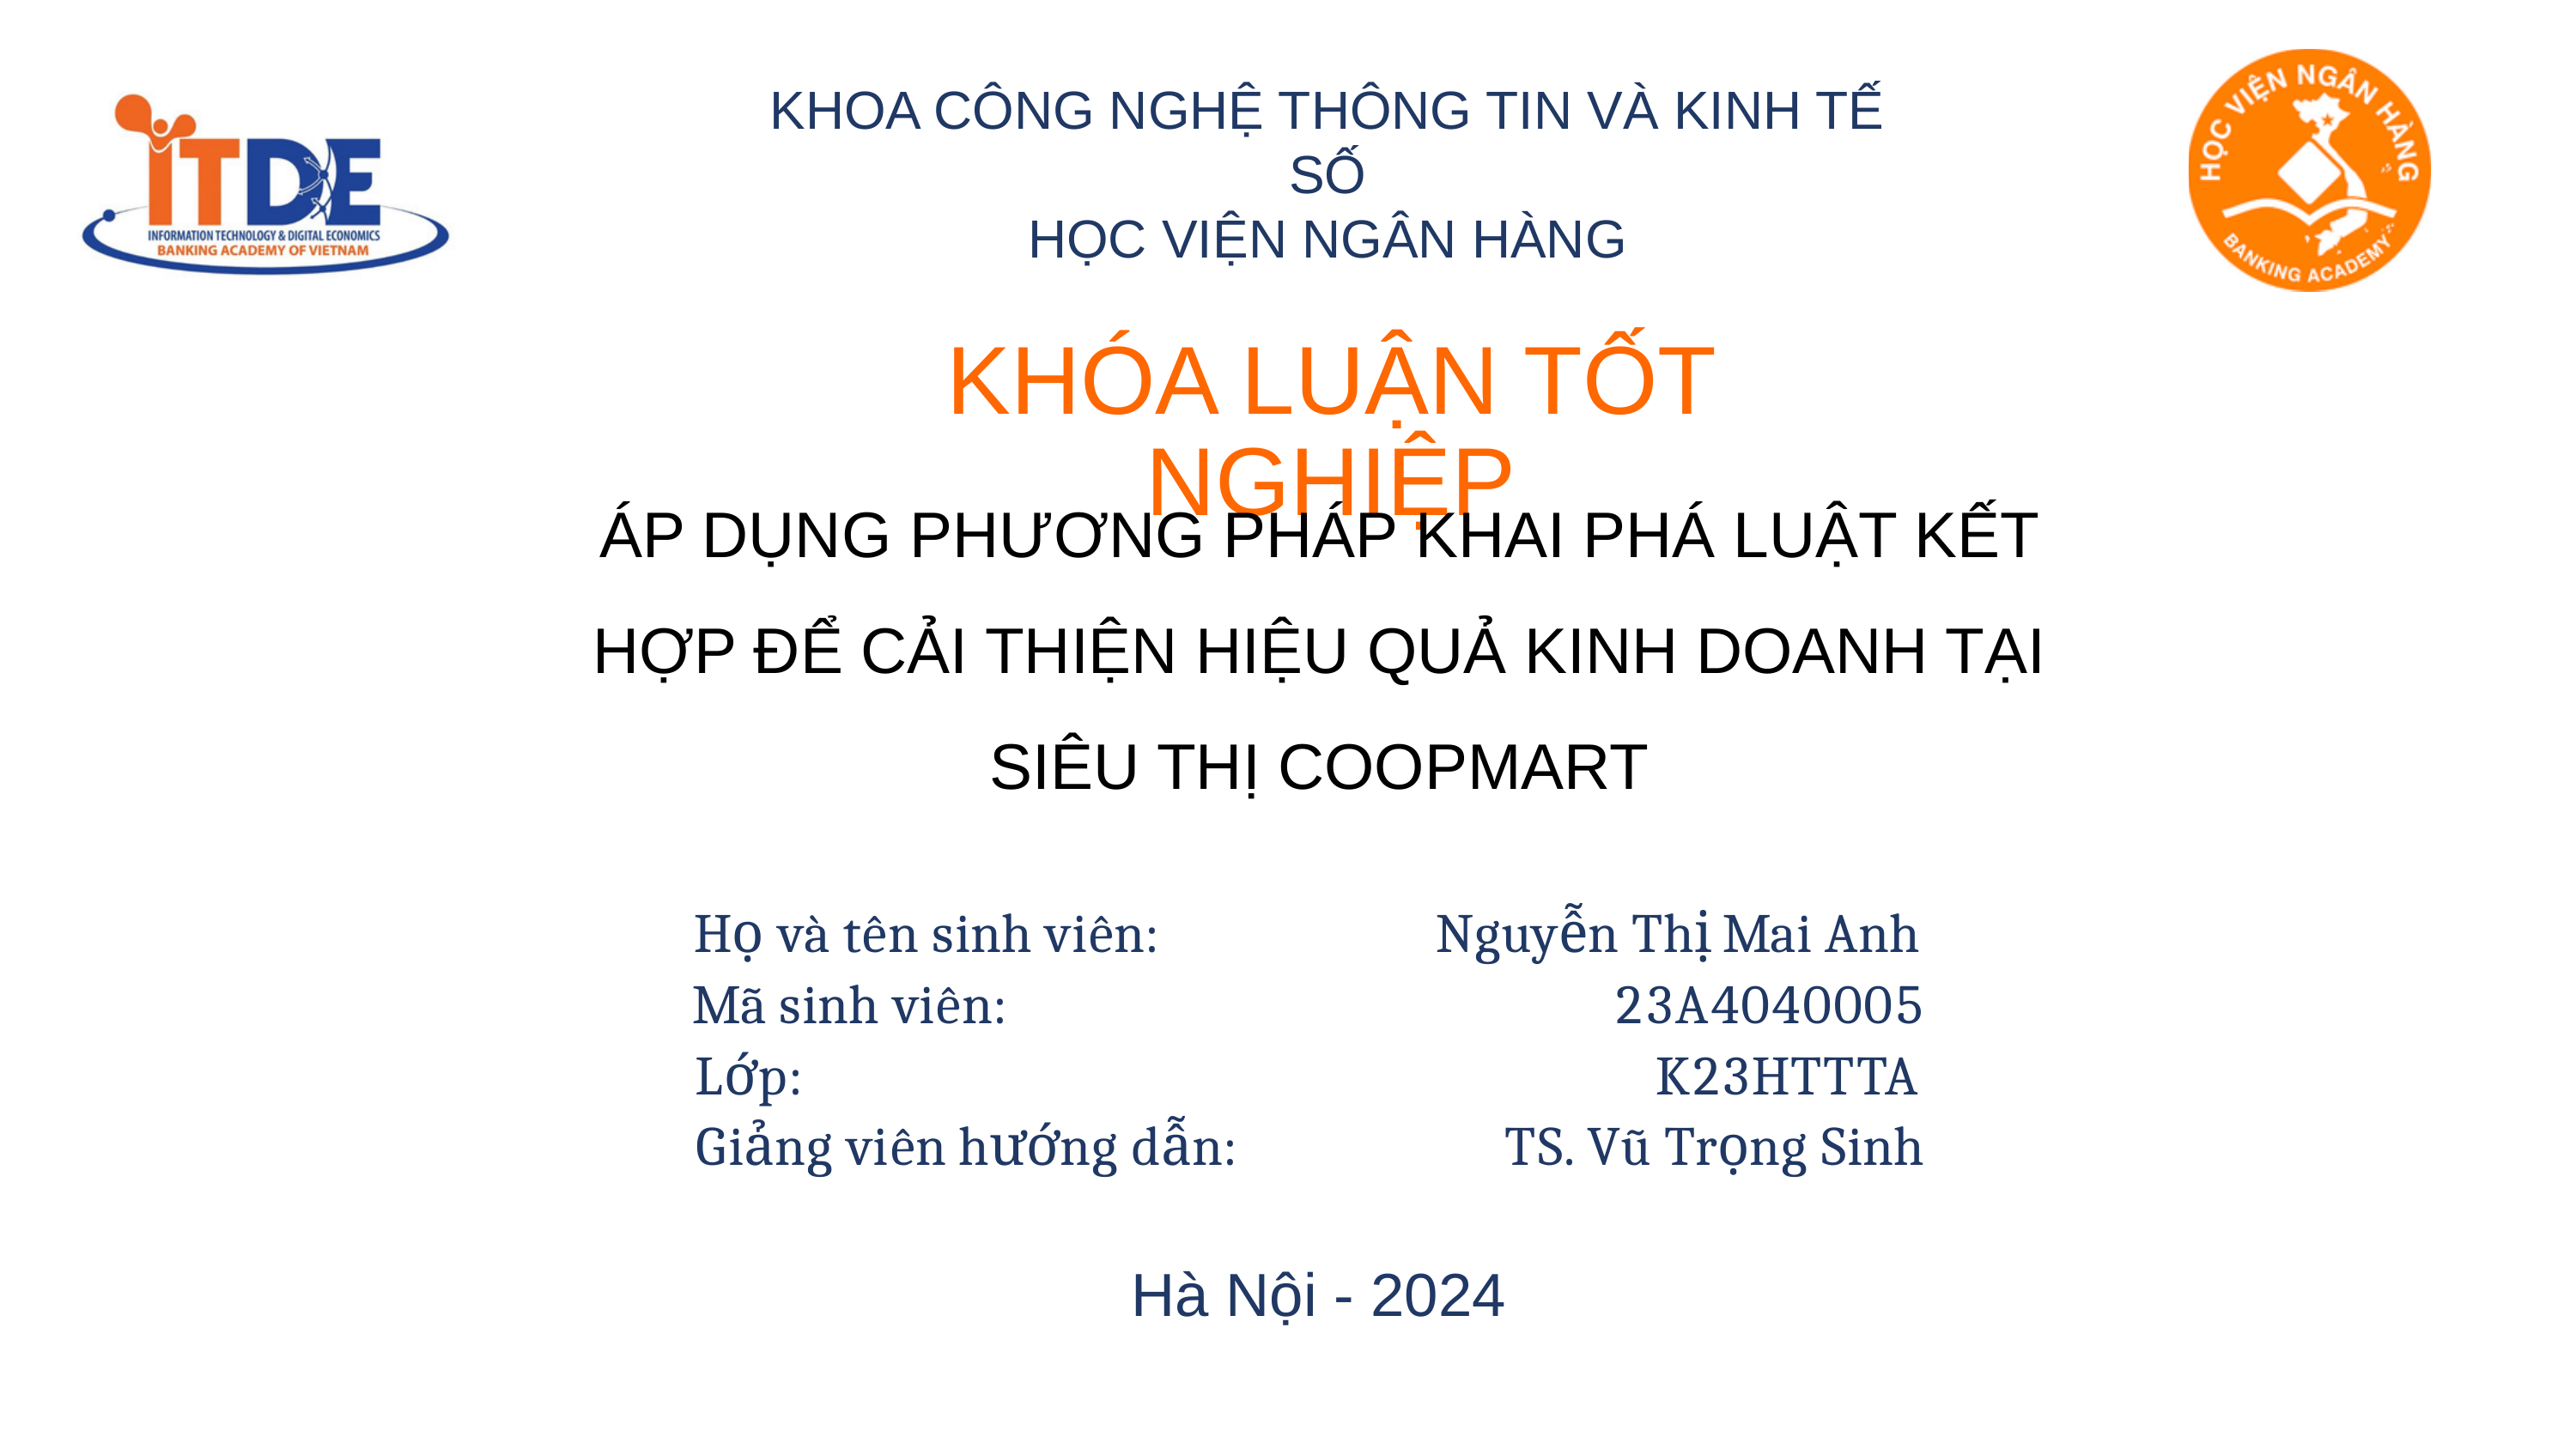

KHOA CÔNG NGHỆ THÔNG TIN VÀ KINH TẾ SỐ
HỌC VIỆN NGÂN HÀNG
KHÓA LUẬN TỐT NGHIỆP
ÁP DỤNG PHƯƠNG PHÁP KHAI PHÁ LUẬT KẾT HỢP ĐỂ CẢI THIỆN HIỆU QUẢ KINH DOANH TẠI SIÊU THỊ COOPMART
Họ và tên sinh viên: 		        Nguyễn Thị Mai Anh
Mã sinh viên: 				            23A4040005
Lớp: 					                          K23HTTTA
Giảng viên hướng dẫn: 		   TS. Vũ Trọng Sinh
Hà Nội - 2024